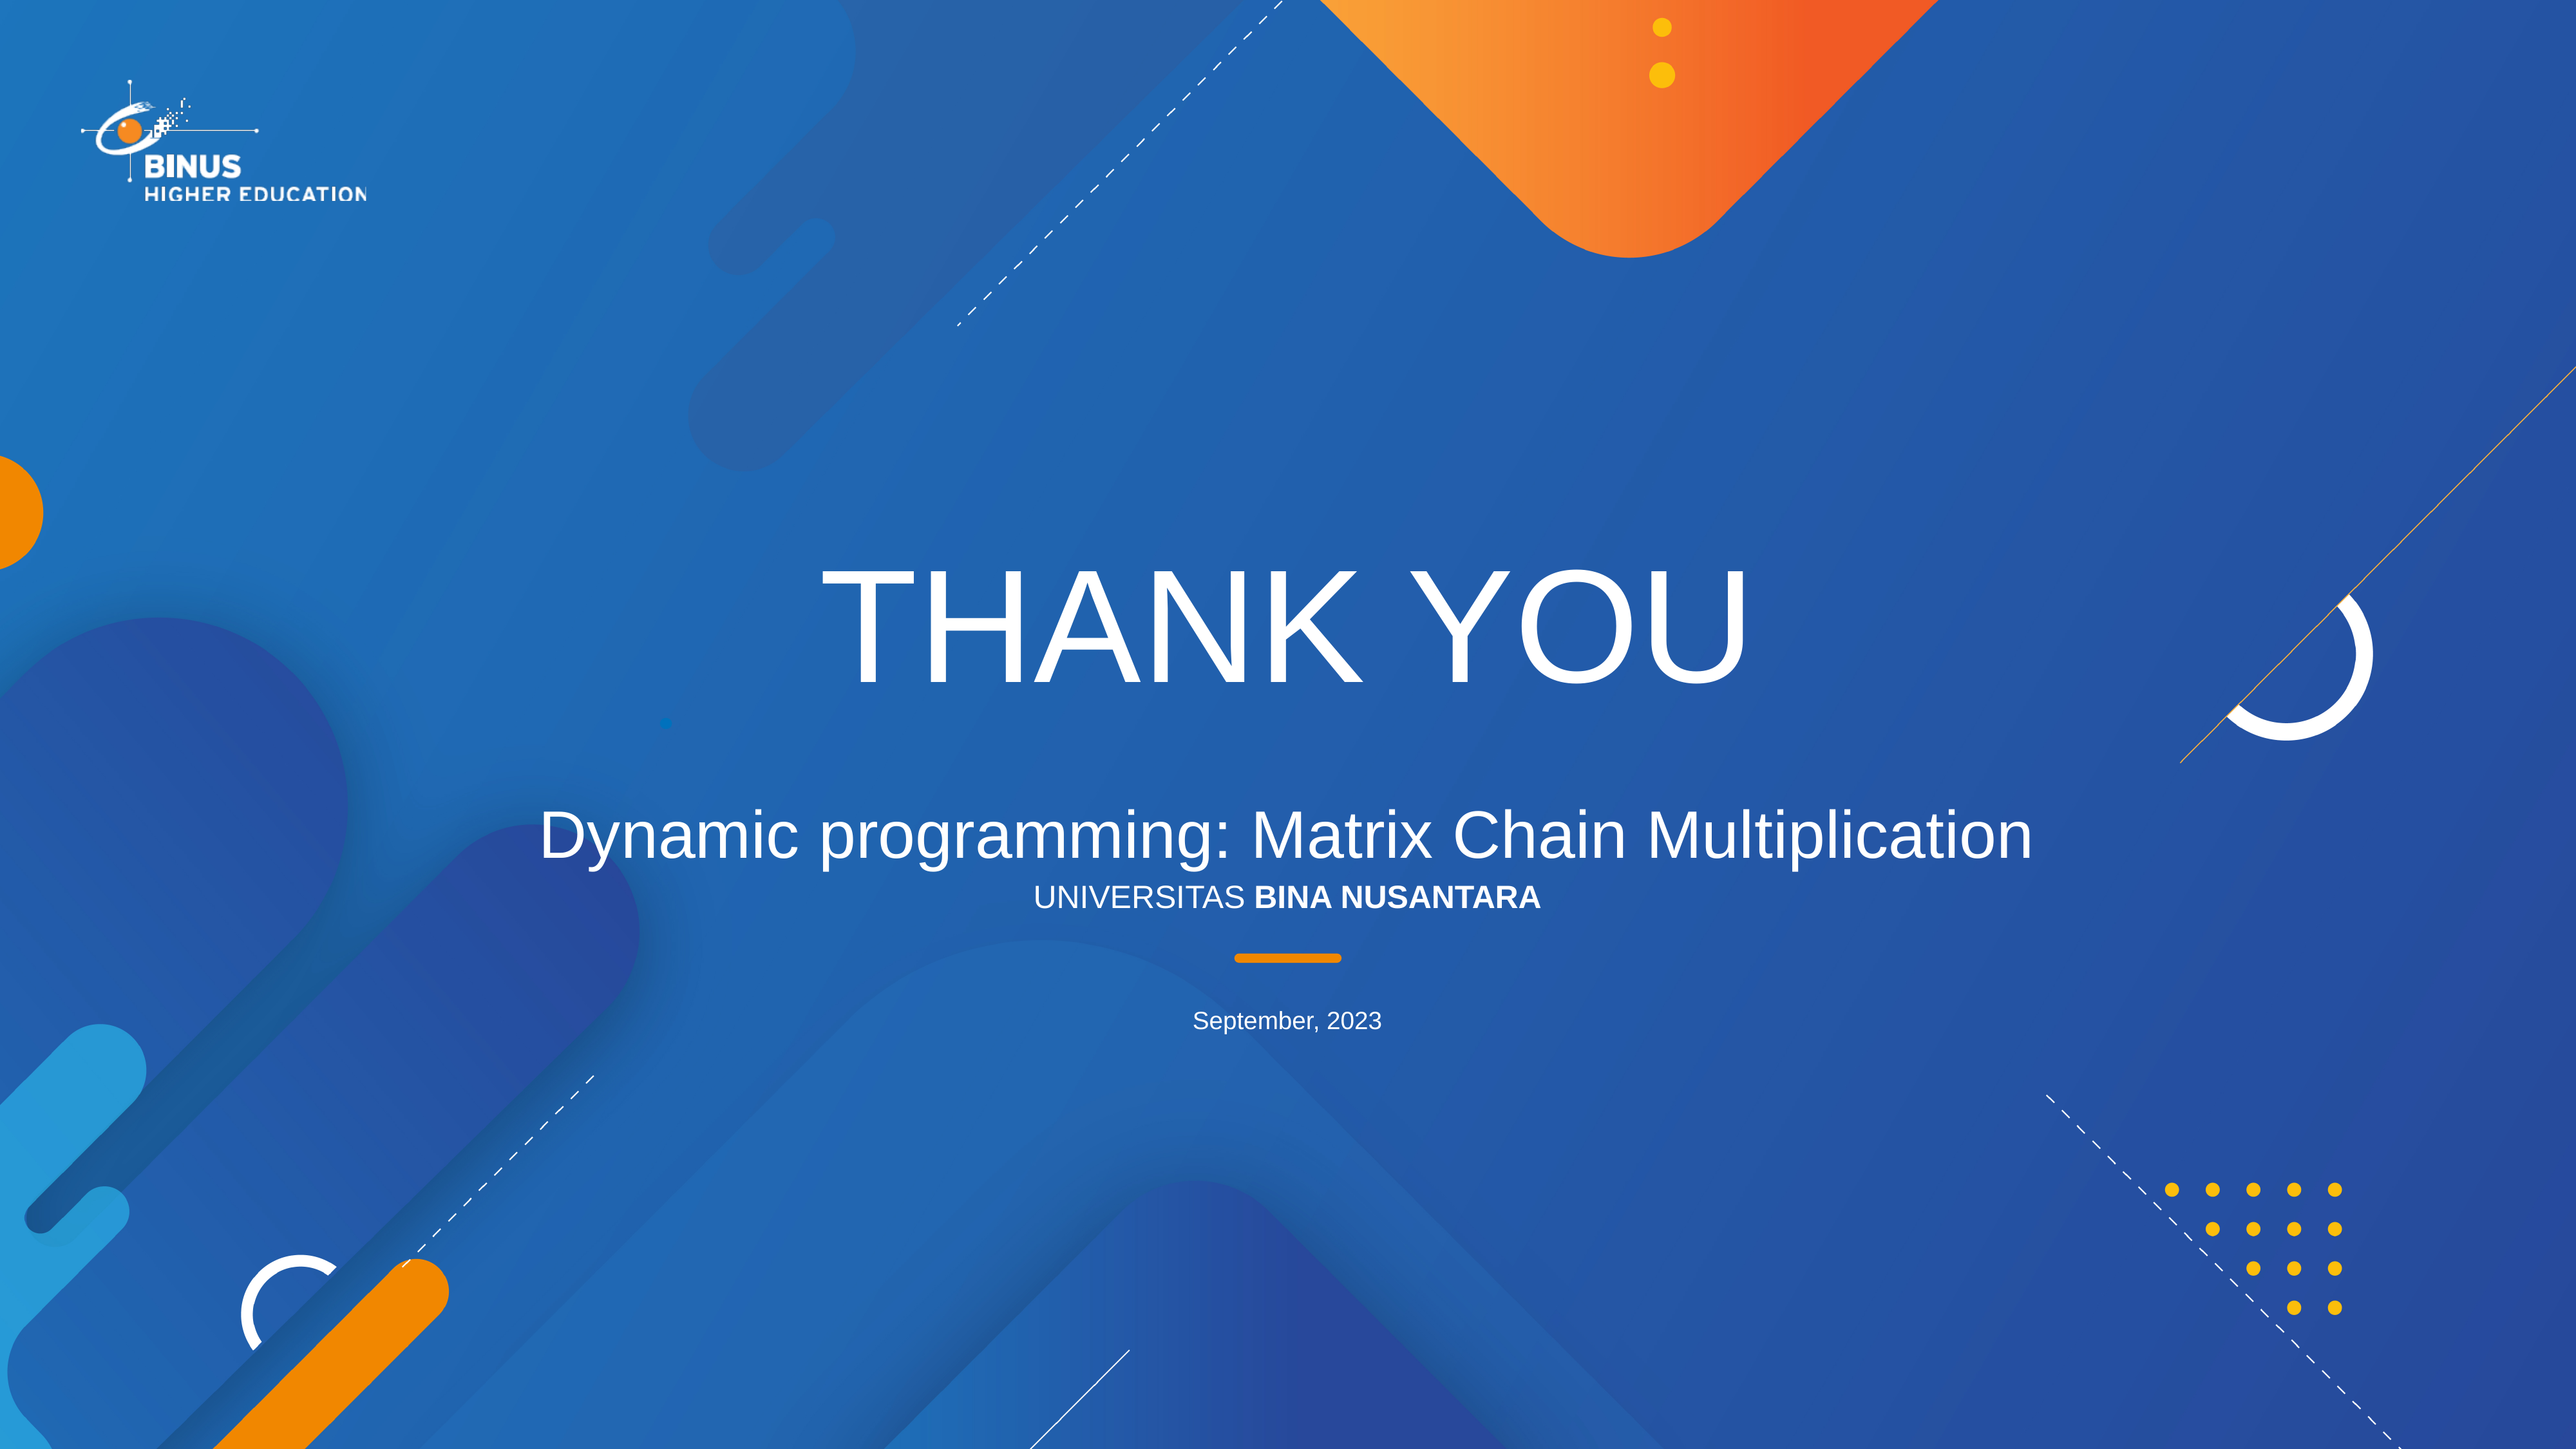

# Thank you
Dynamic programming: Matrix Chain Multiplication
September, 2023